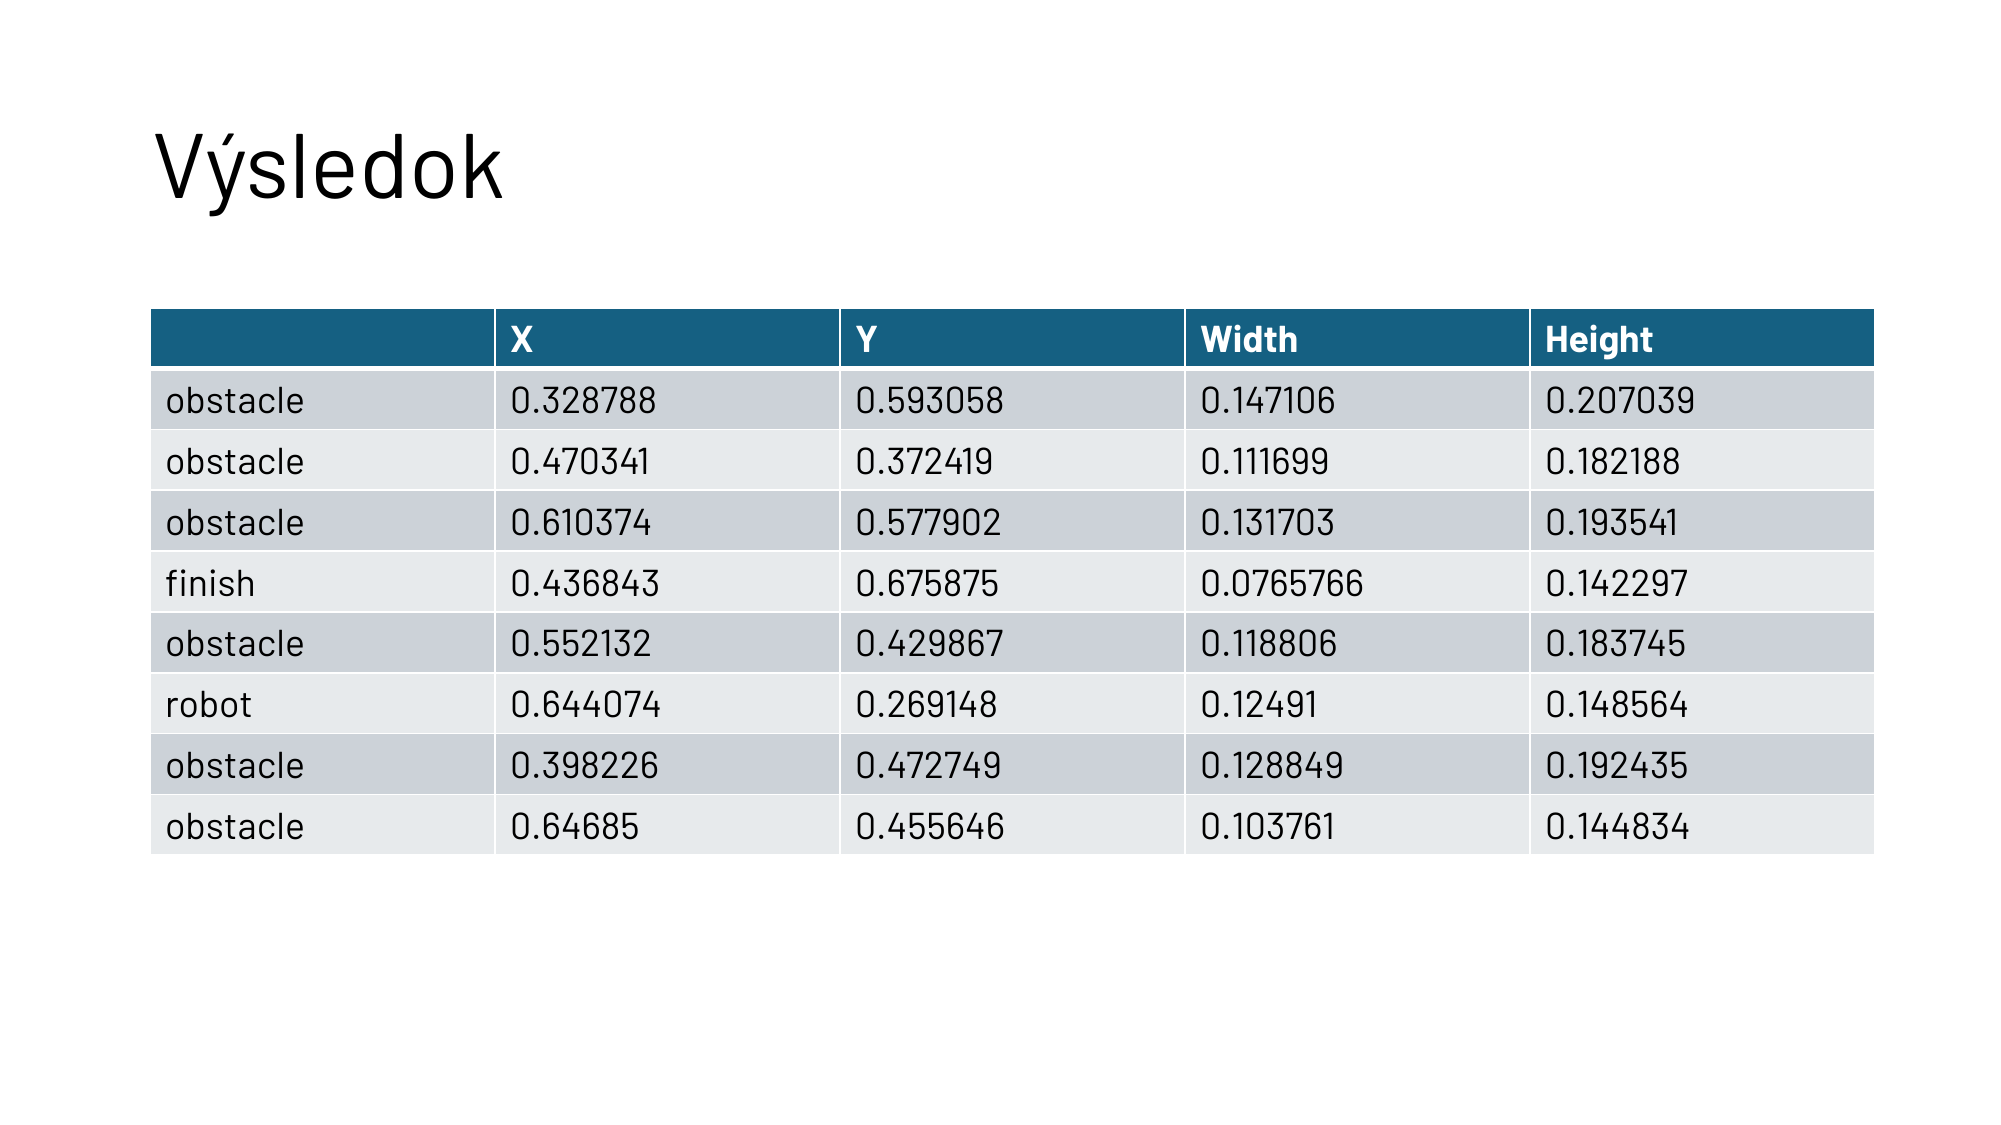

# Výsledok
|  | X | Y | Width | Height |
| --- | --- | --- | --- | --- |
| obstacle | 0.328788 | 0.593058 | 0.147106 | 0.207039 |
| obstacle | 0.470341 | 0.372419 | 0.111699 | 0.182188 |
| obstacle | 0.610374 | 0.577902 | 0.131703 | 0.193541 |
| finish | 0.436843 | 0.675875 | 0.0765766 | 0.142297 |
| obstacle | 0.552132 | 0.429867 | 0.118806 | 0.183745 |
| robot | 0.644074 | 0.269148 | 0.12491 | 0.148564 |
| obstacle | 0.398226 | 0.472749 | 0.128849 | 0.192435 |
| obstacle | 0.64685 | 0.455646 | 0.103761 | 0.144834 |